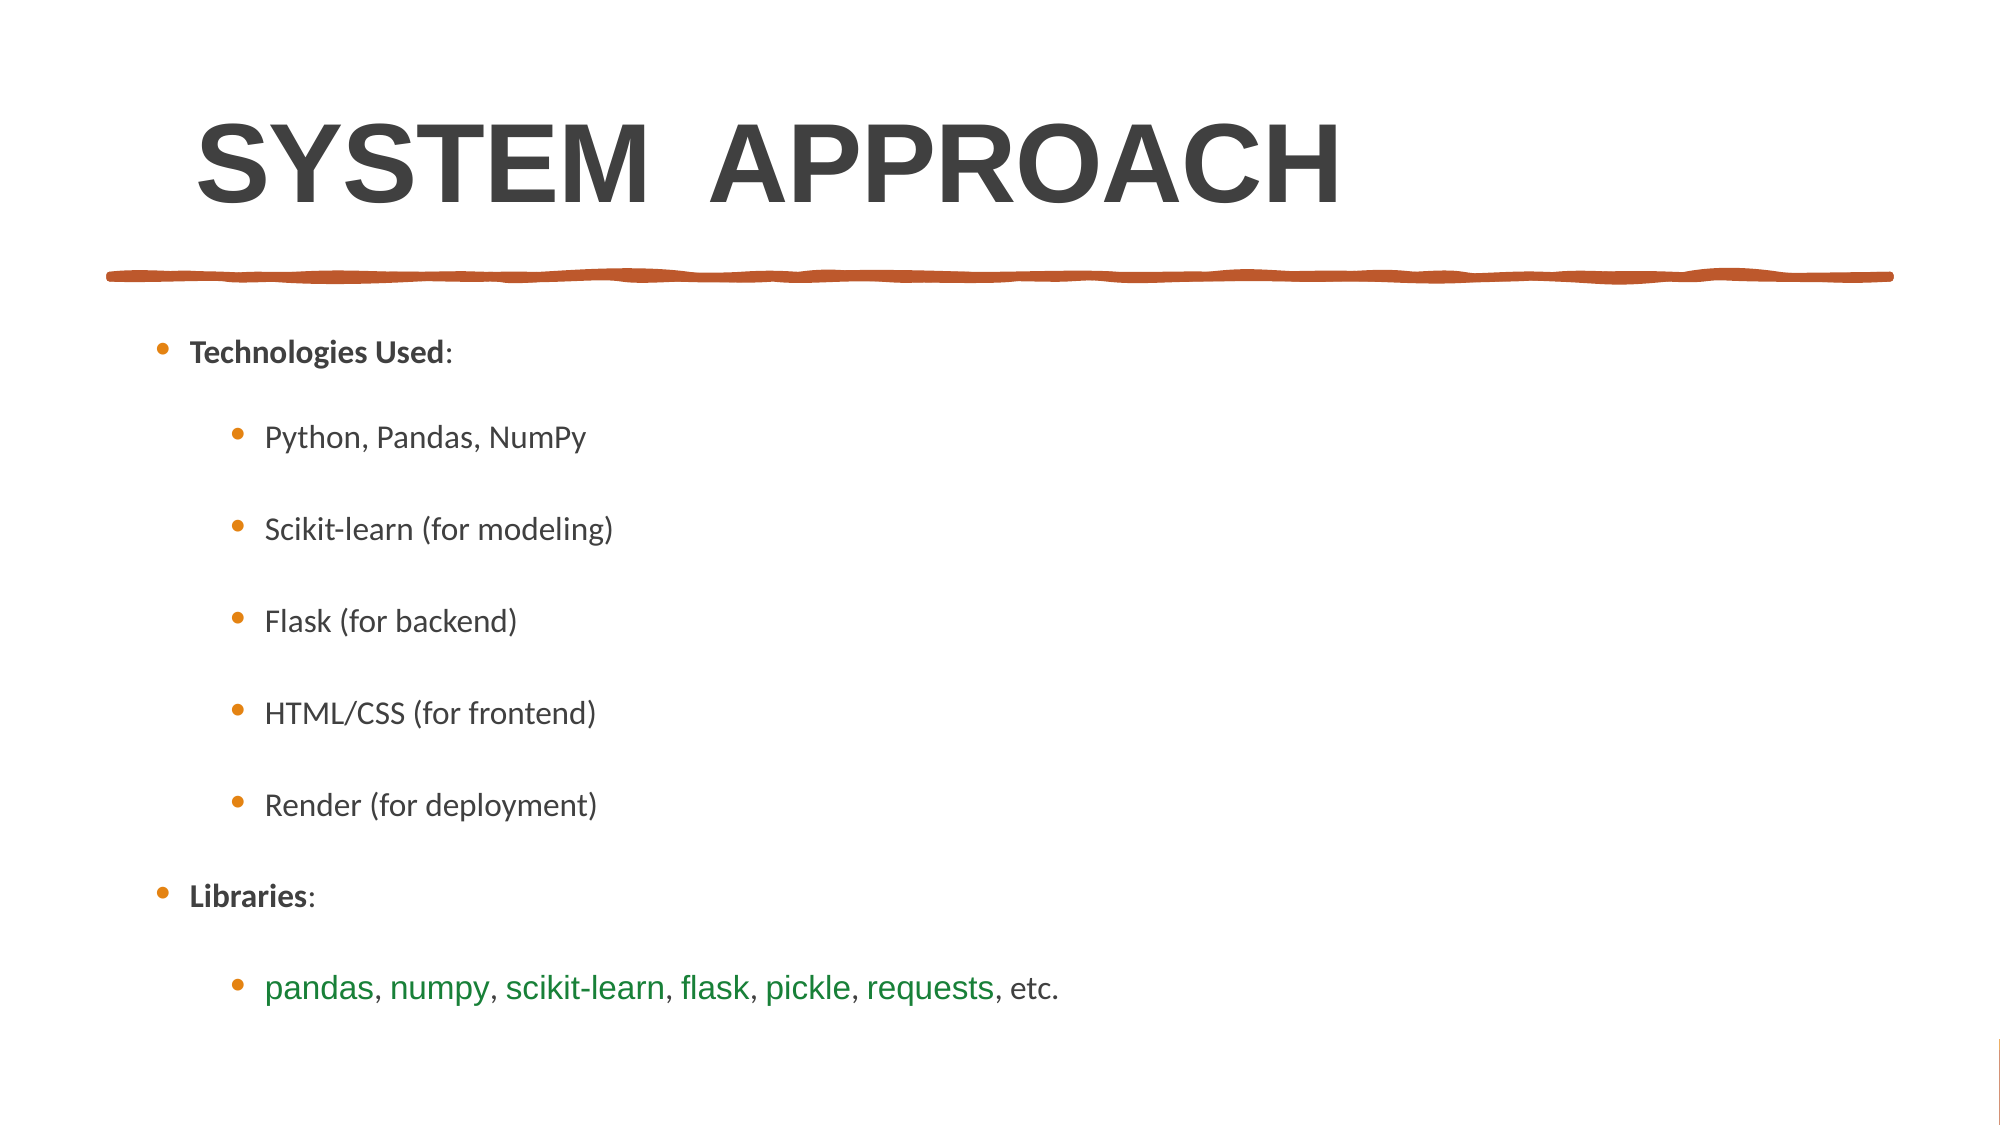

# SYSTEM  APPROACH

Technologies Used:
Python, Pandas, NumPy
Scikit-learn (for modeling)
Flask (for backend)
HTML/CSS (for frontend)
Render (for deployment)
Libraries:
pandas, numpy, scikit-learn, flask, pickle, requests, etc.